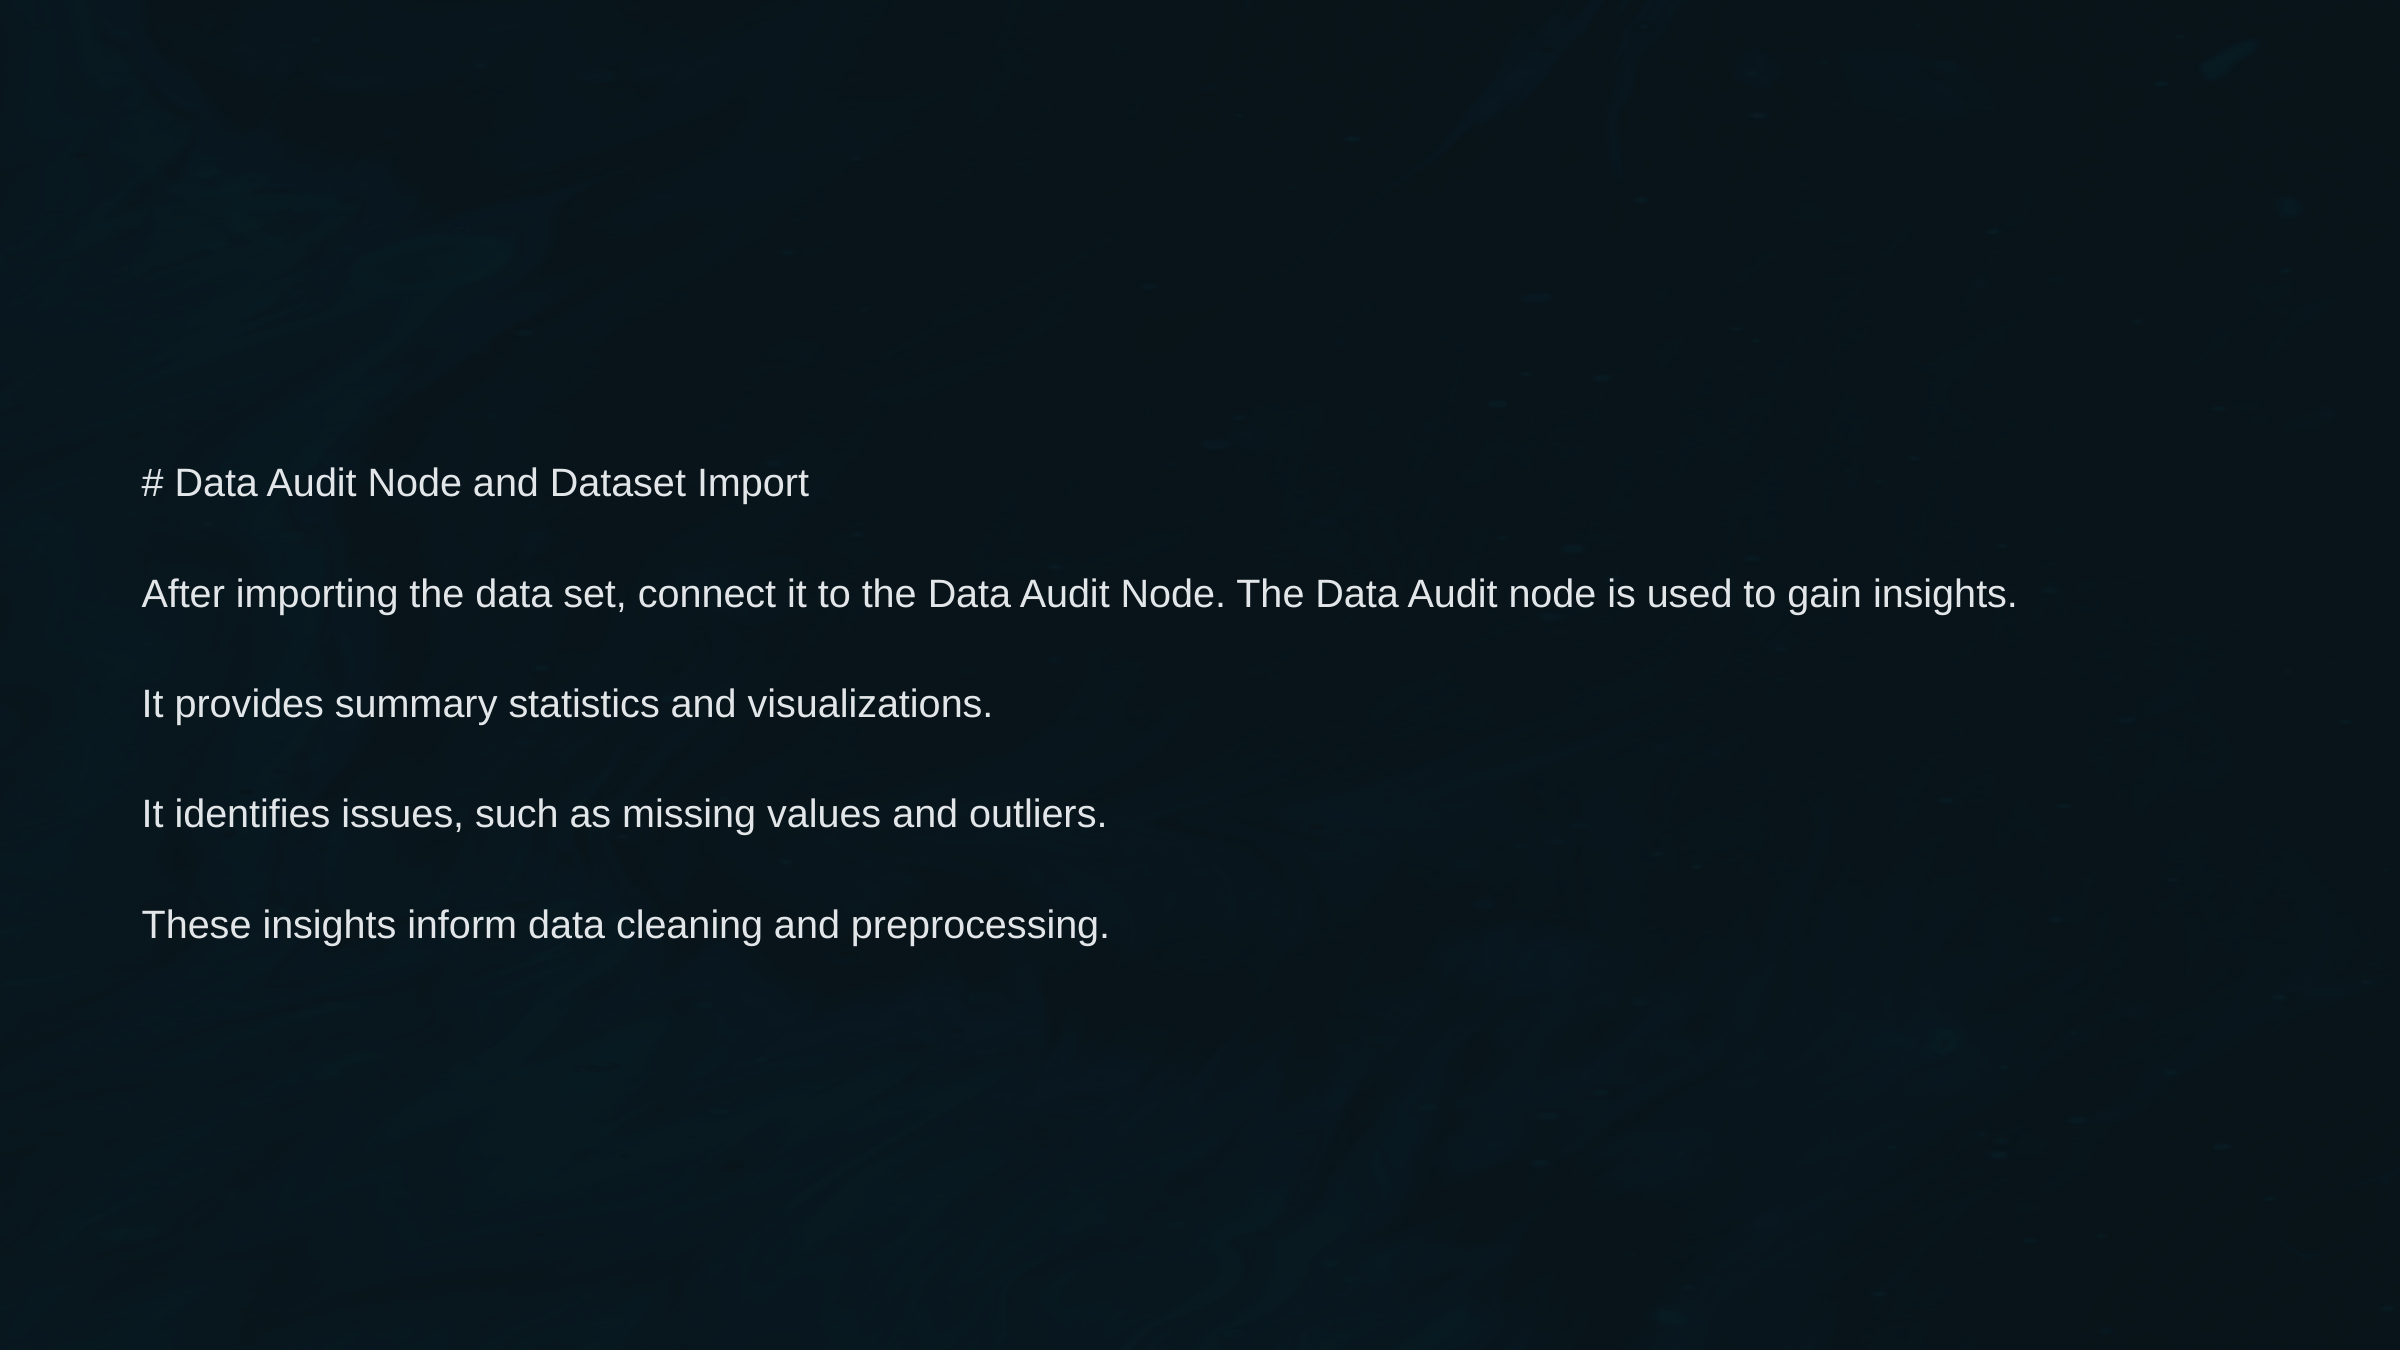

# Data Audit Node and Dataset Import
After importing the data set, connect it to the Data Audit Node. The Data Audit node is used to gain insights.
It provides summary statistics and visualizations.
It identifies issues, such as missing values and outliers.
These insights inform data cleaning and preprocessing.